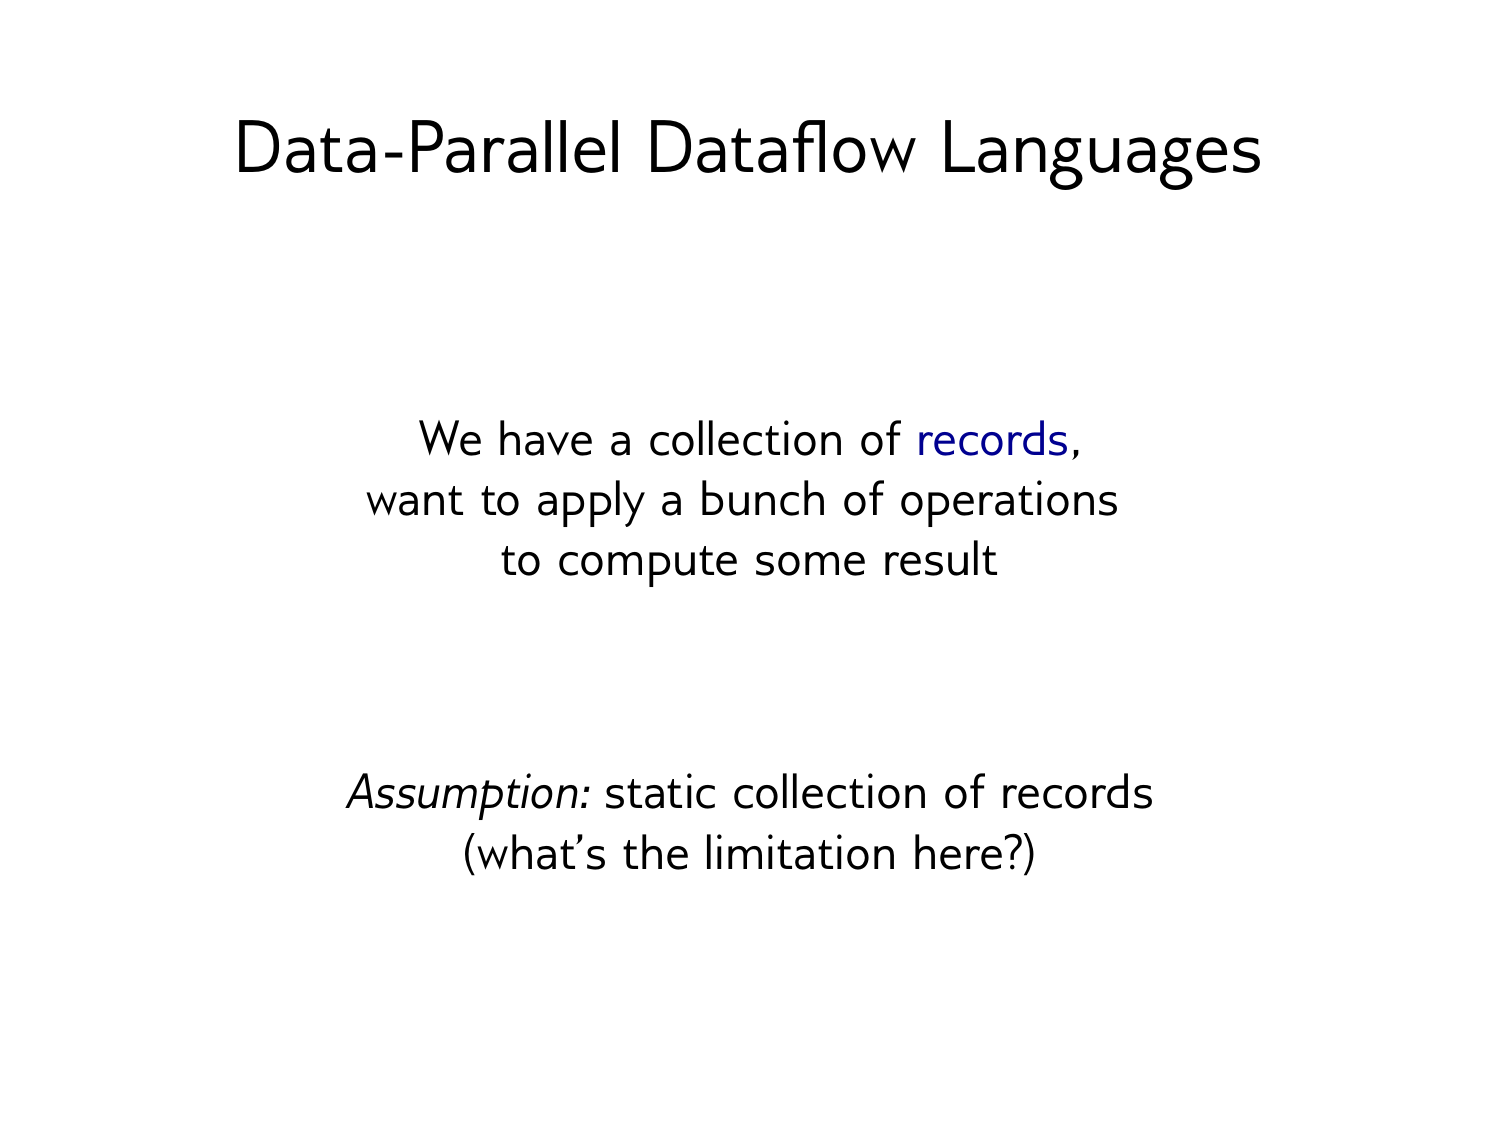

Data-Parallel Dataflow Languages
We have a collection of records,
want to apply a bunch of operations
to compute some result
Assumption: static collection of records
(what’s the limitation here?)